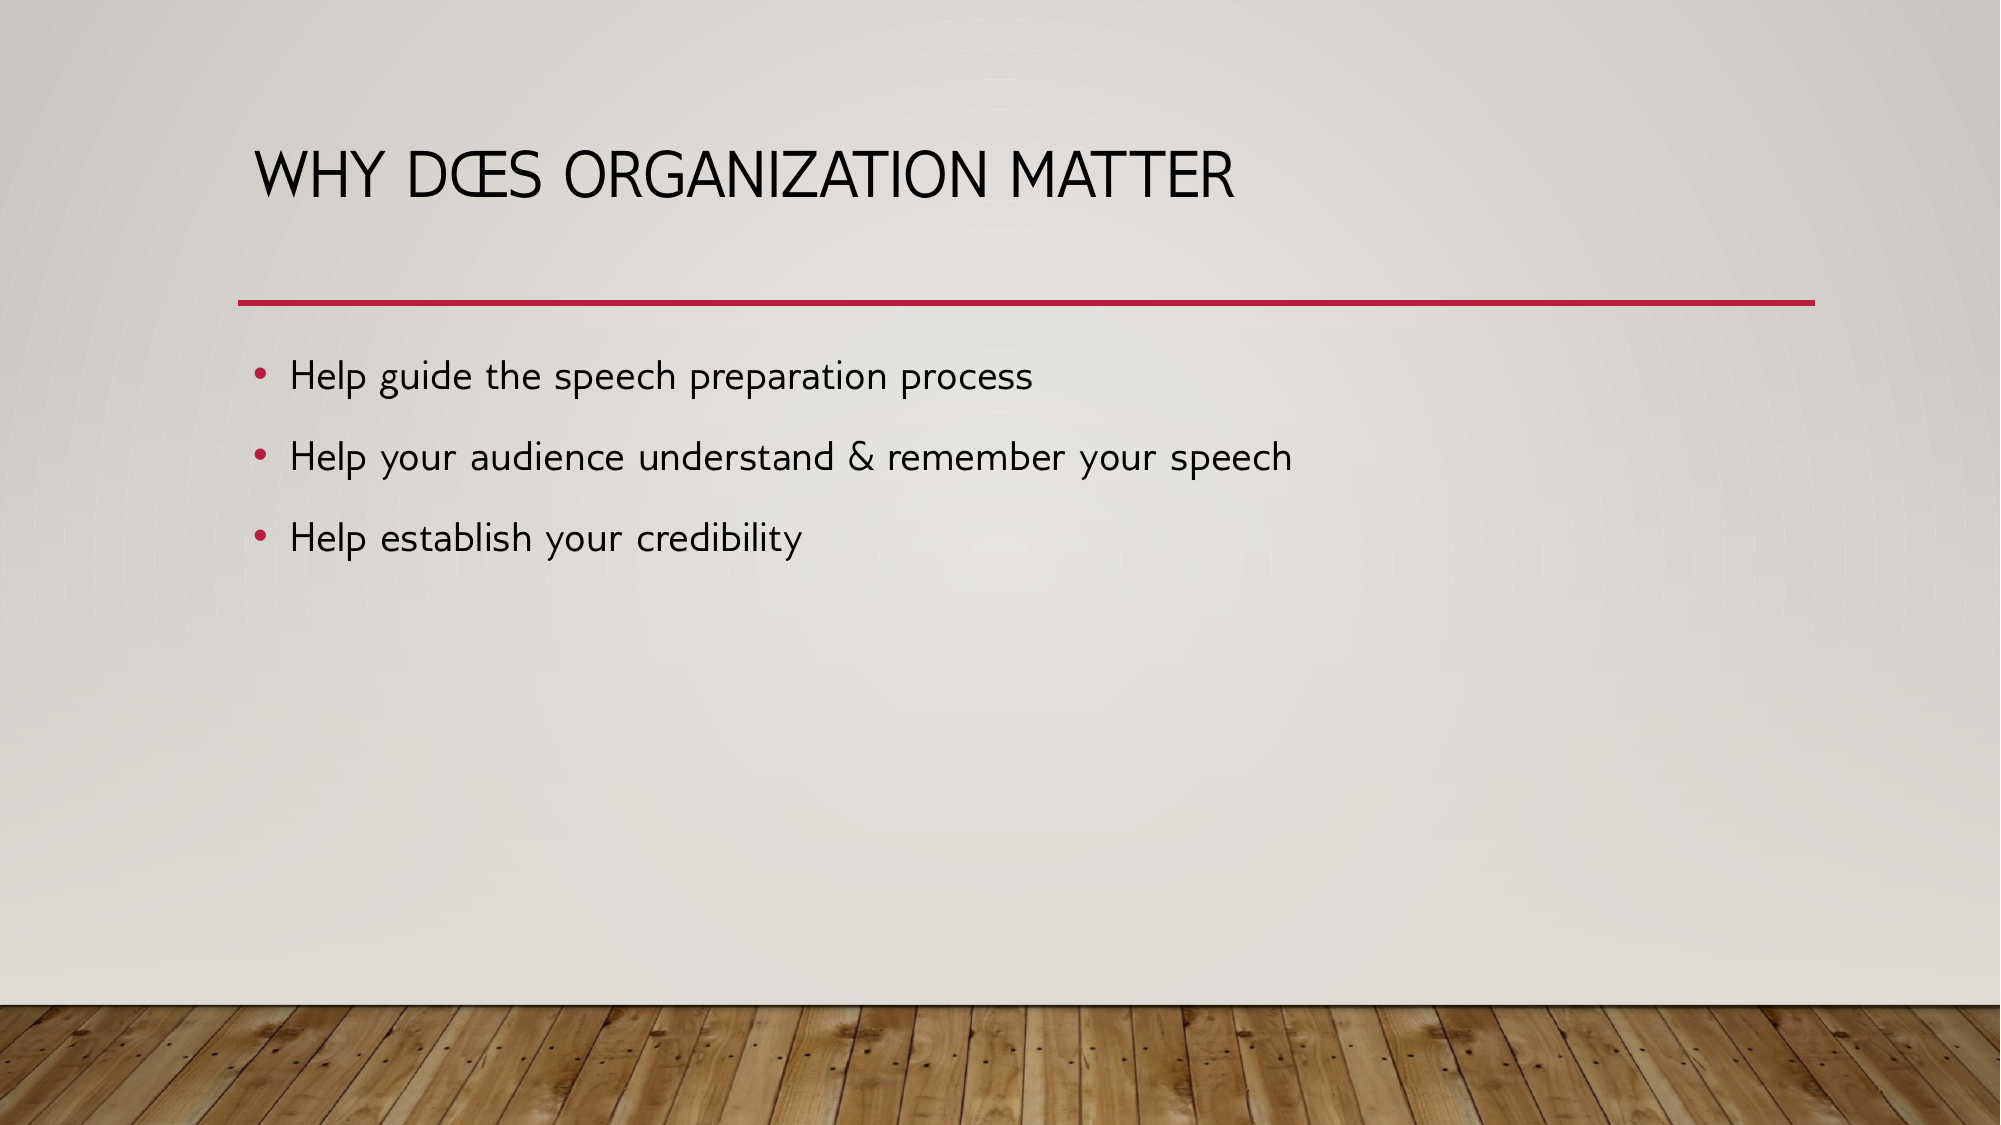

# Why does Organization matter
Help guide the speech preparation process
Help your audience understand & remember your speech
Help establish your credibility